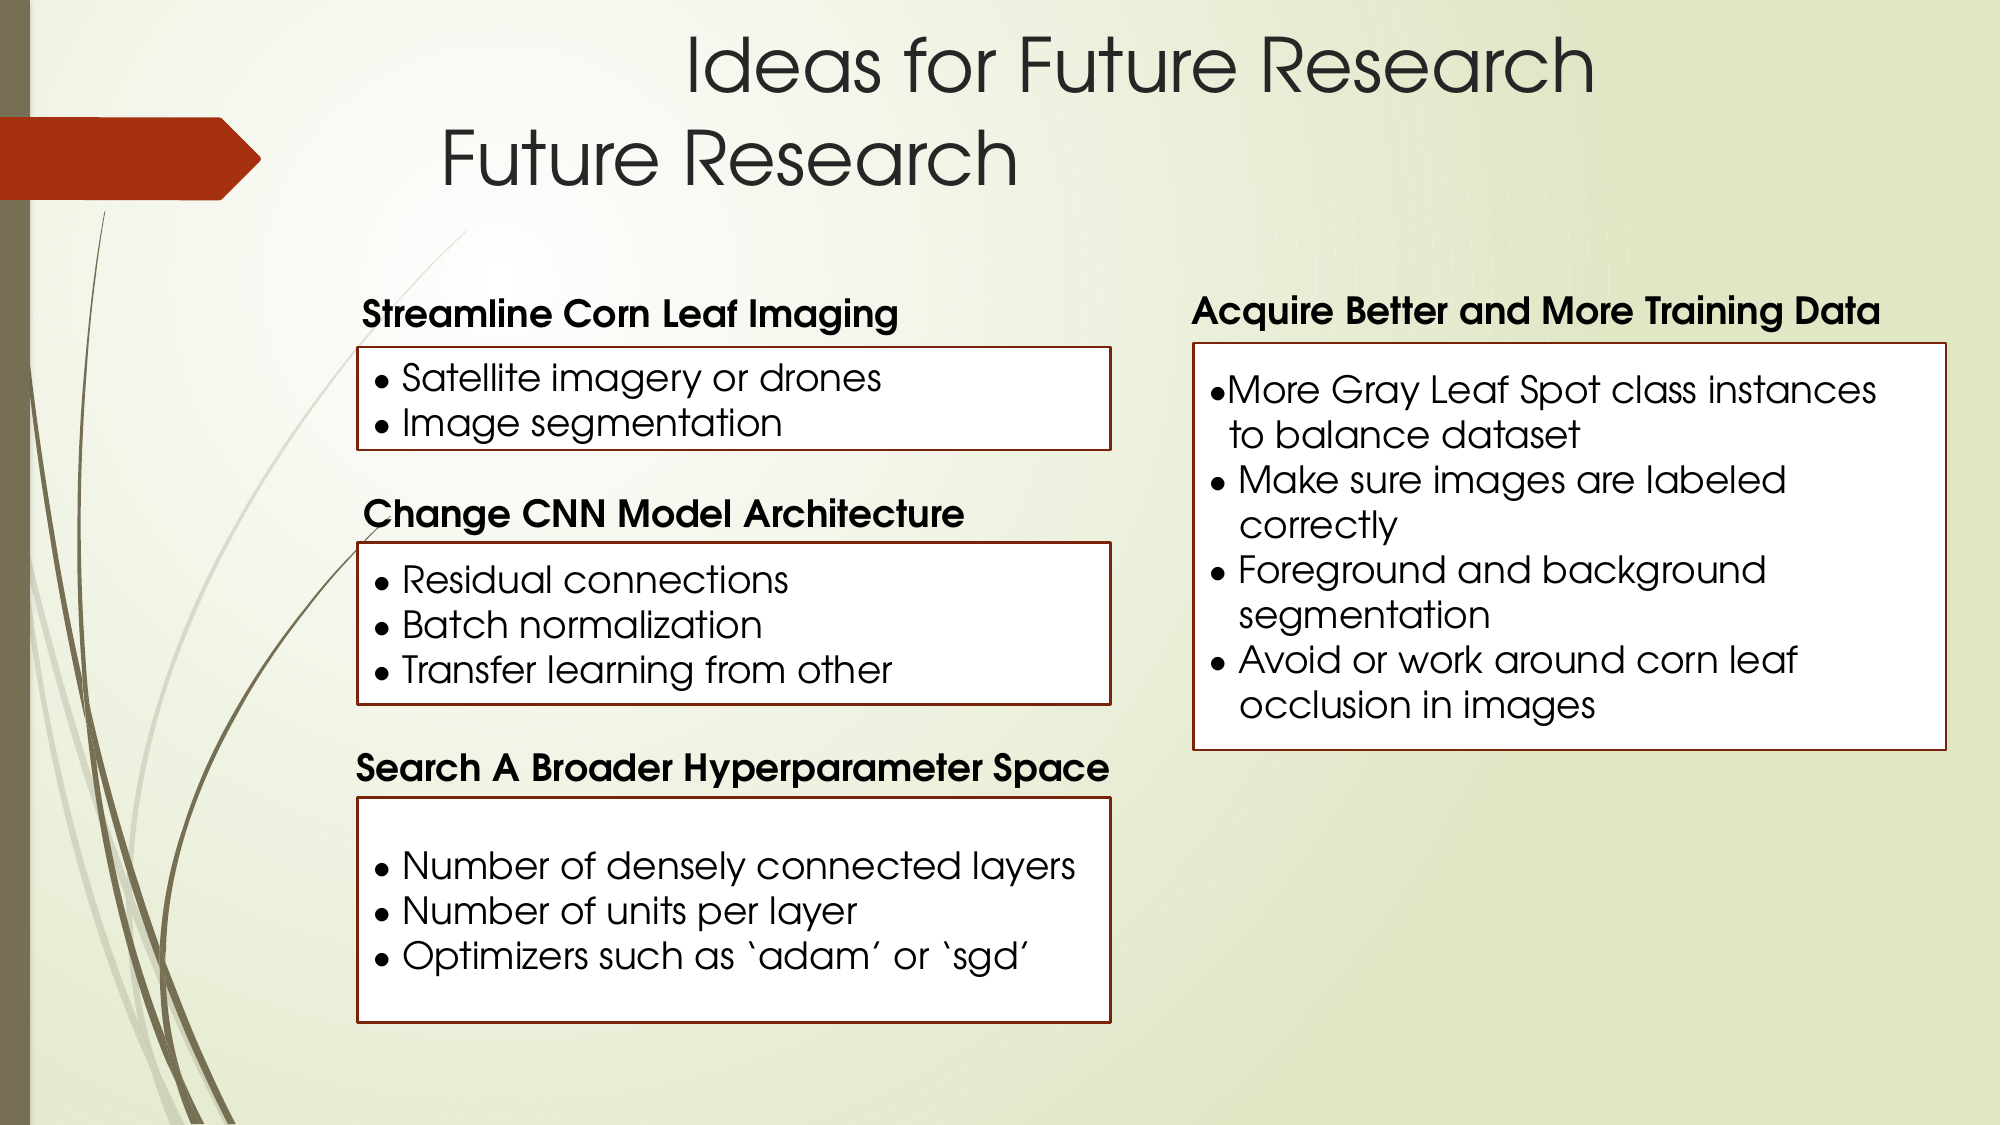

Ideas for Future Research
# Future Research
Acquire Better and More Training Data
Streamline Corn Leaf Imaging
•More Gray Leaf Spot class instances
  to balance dataset
• Make sure images are labeled
   correctly
• Foreground and background
   segmentation
• Avoid or work around corn leaf
   occlusion in images
• Satellite imagery or drones
• Image segmentation
Change CNN Model Architecture
• Residual connections
• Batch normalization
• Transfer learning from other
Search A Broader Hyperparameter Space
• Number of densely connected layers
• Number of units per layer
• Optimizers such as ‘adam’ or ‘sgd’